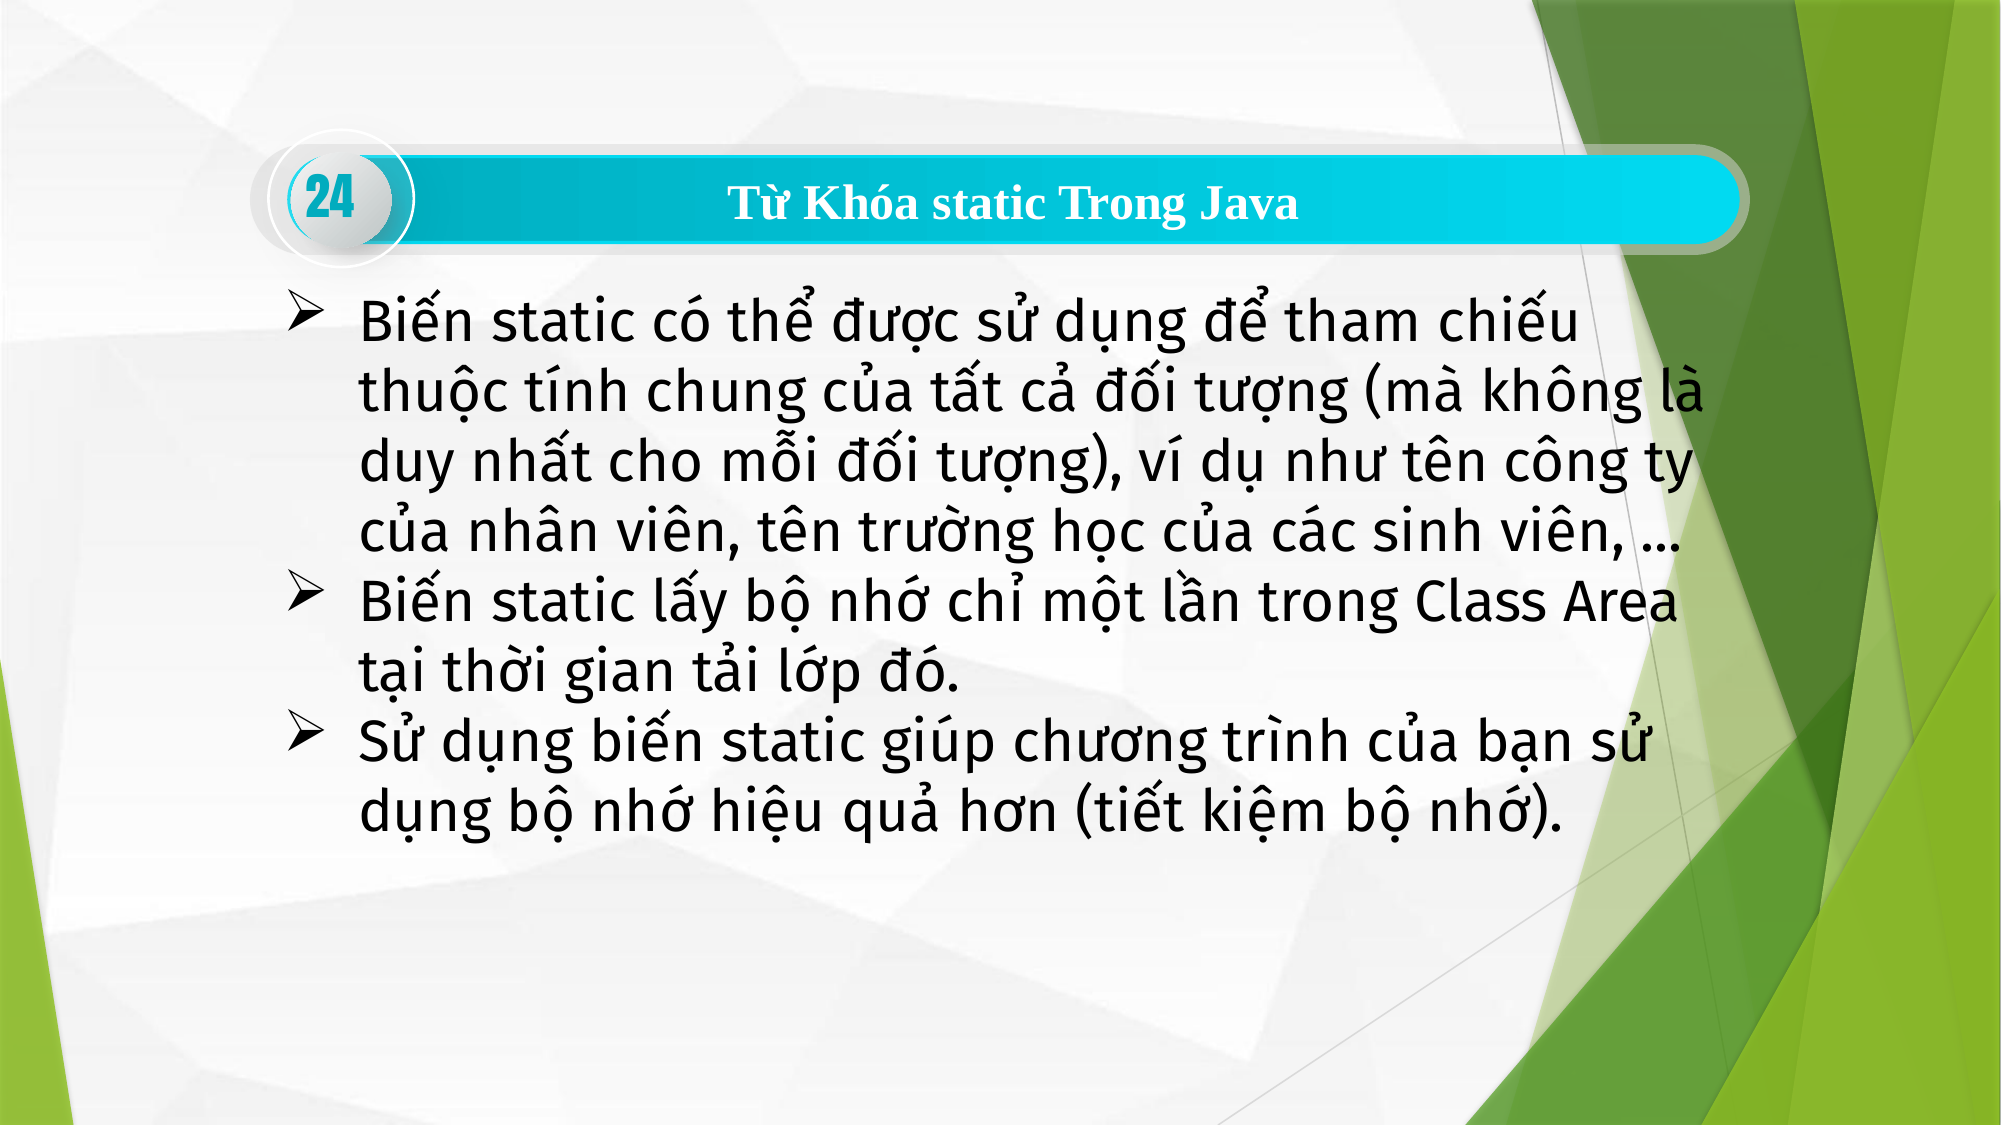

24

Từ Khóa static Trong Java
Biến static có thể được sử dụng để tham chiếu thuộc tính chung của tất cả đối tượng (mà không là duy nhất cho mỗi đối tượng), ví dụ như tên công ty của nhân viên, tên trường học của các sinh viên, ...
Biến static lấy bộ nhớ chỉ một lần trong Class Area tại thời gian tải lớp đó.
Sử dụng biến static giúp chương trình của bạn sử dụng bộ nhớ hiệu quả hơn (tiết kiệm bộ nhớ).